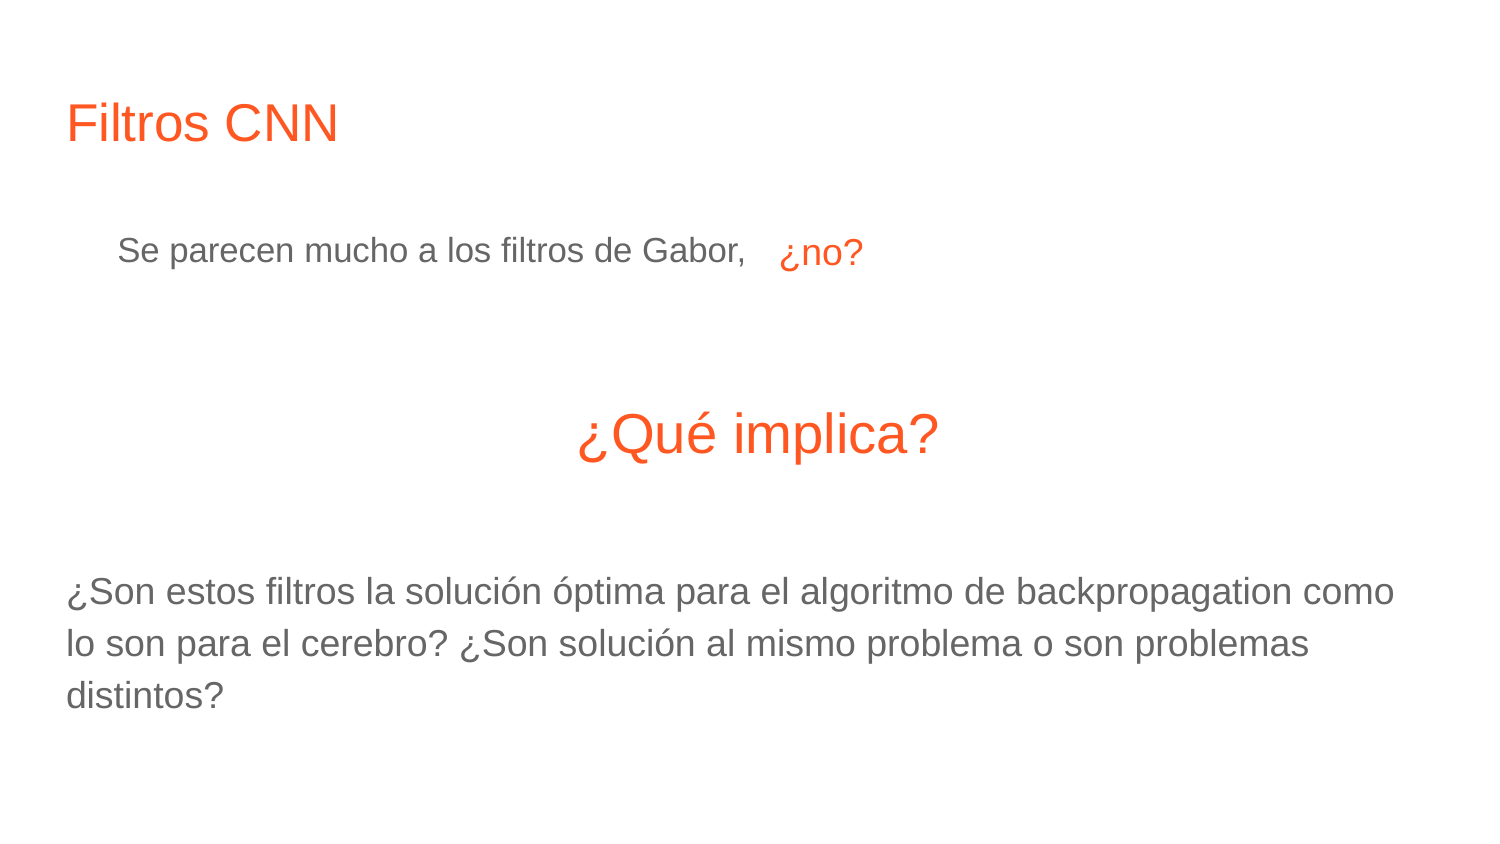

# Filtros CNN
Se parecen mucho a los filtros de Gabor,
¿no?

¿Qué implica?
¿Son estos filtros la solución óptima para el algoritmo de backpropagation como  lo son para el cerebro? ¿Son solución al mismo problema o son problemas distintos?